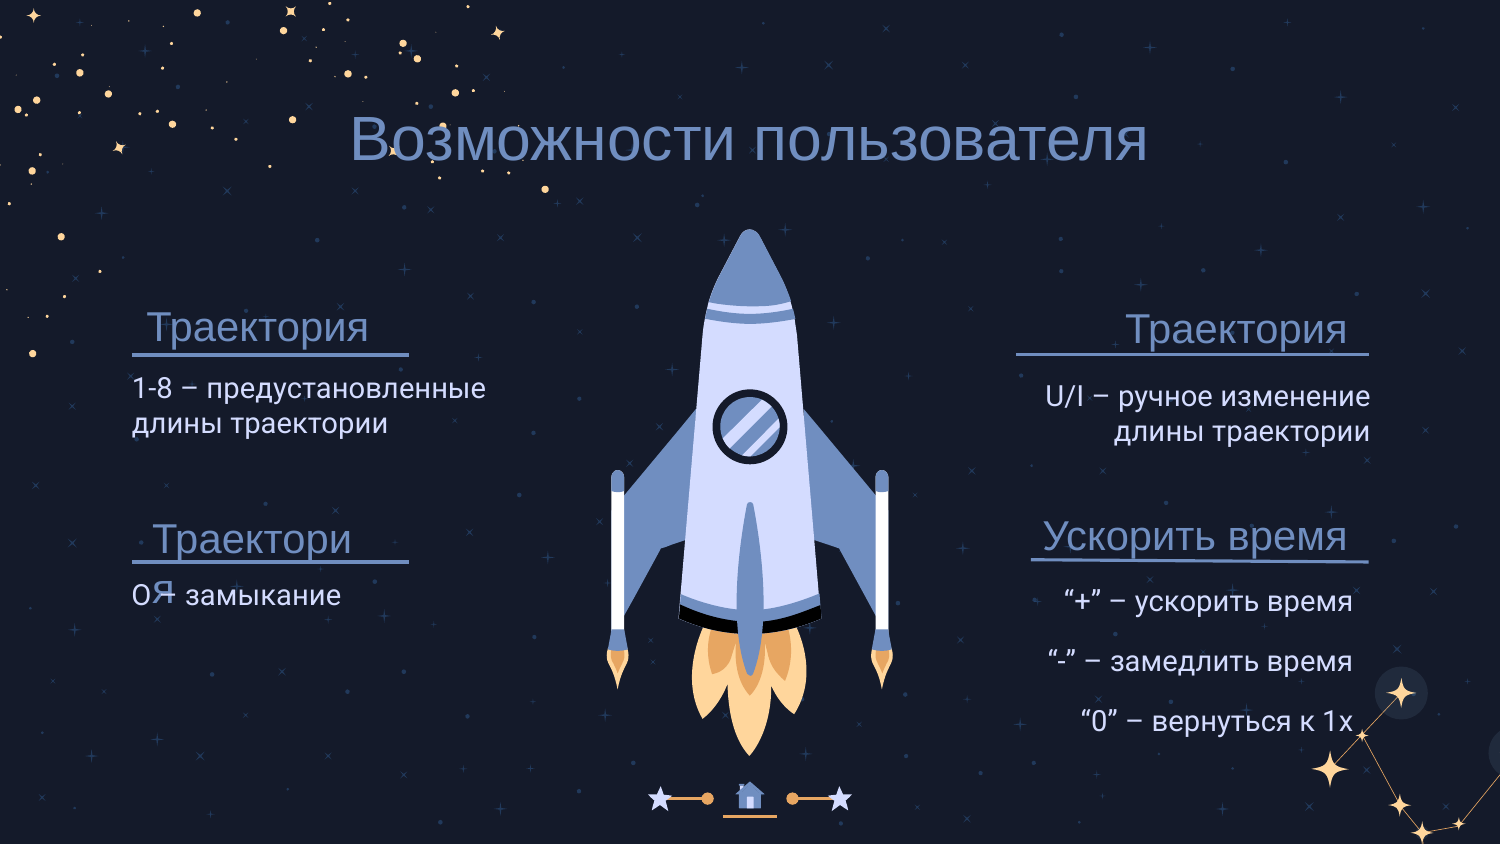

Возможности пользователя

Траектория
Траектория
1-8 – предустановленные длины траектории
U/I – ручное изменение длины траектории
Ускорить время
Траектория
O – замыкание
“+” – ускорить время
“-” – замедлить время
“0” – вернуться к 1x